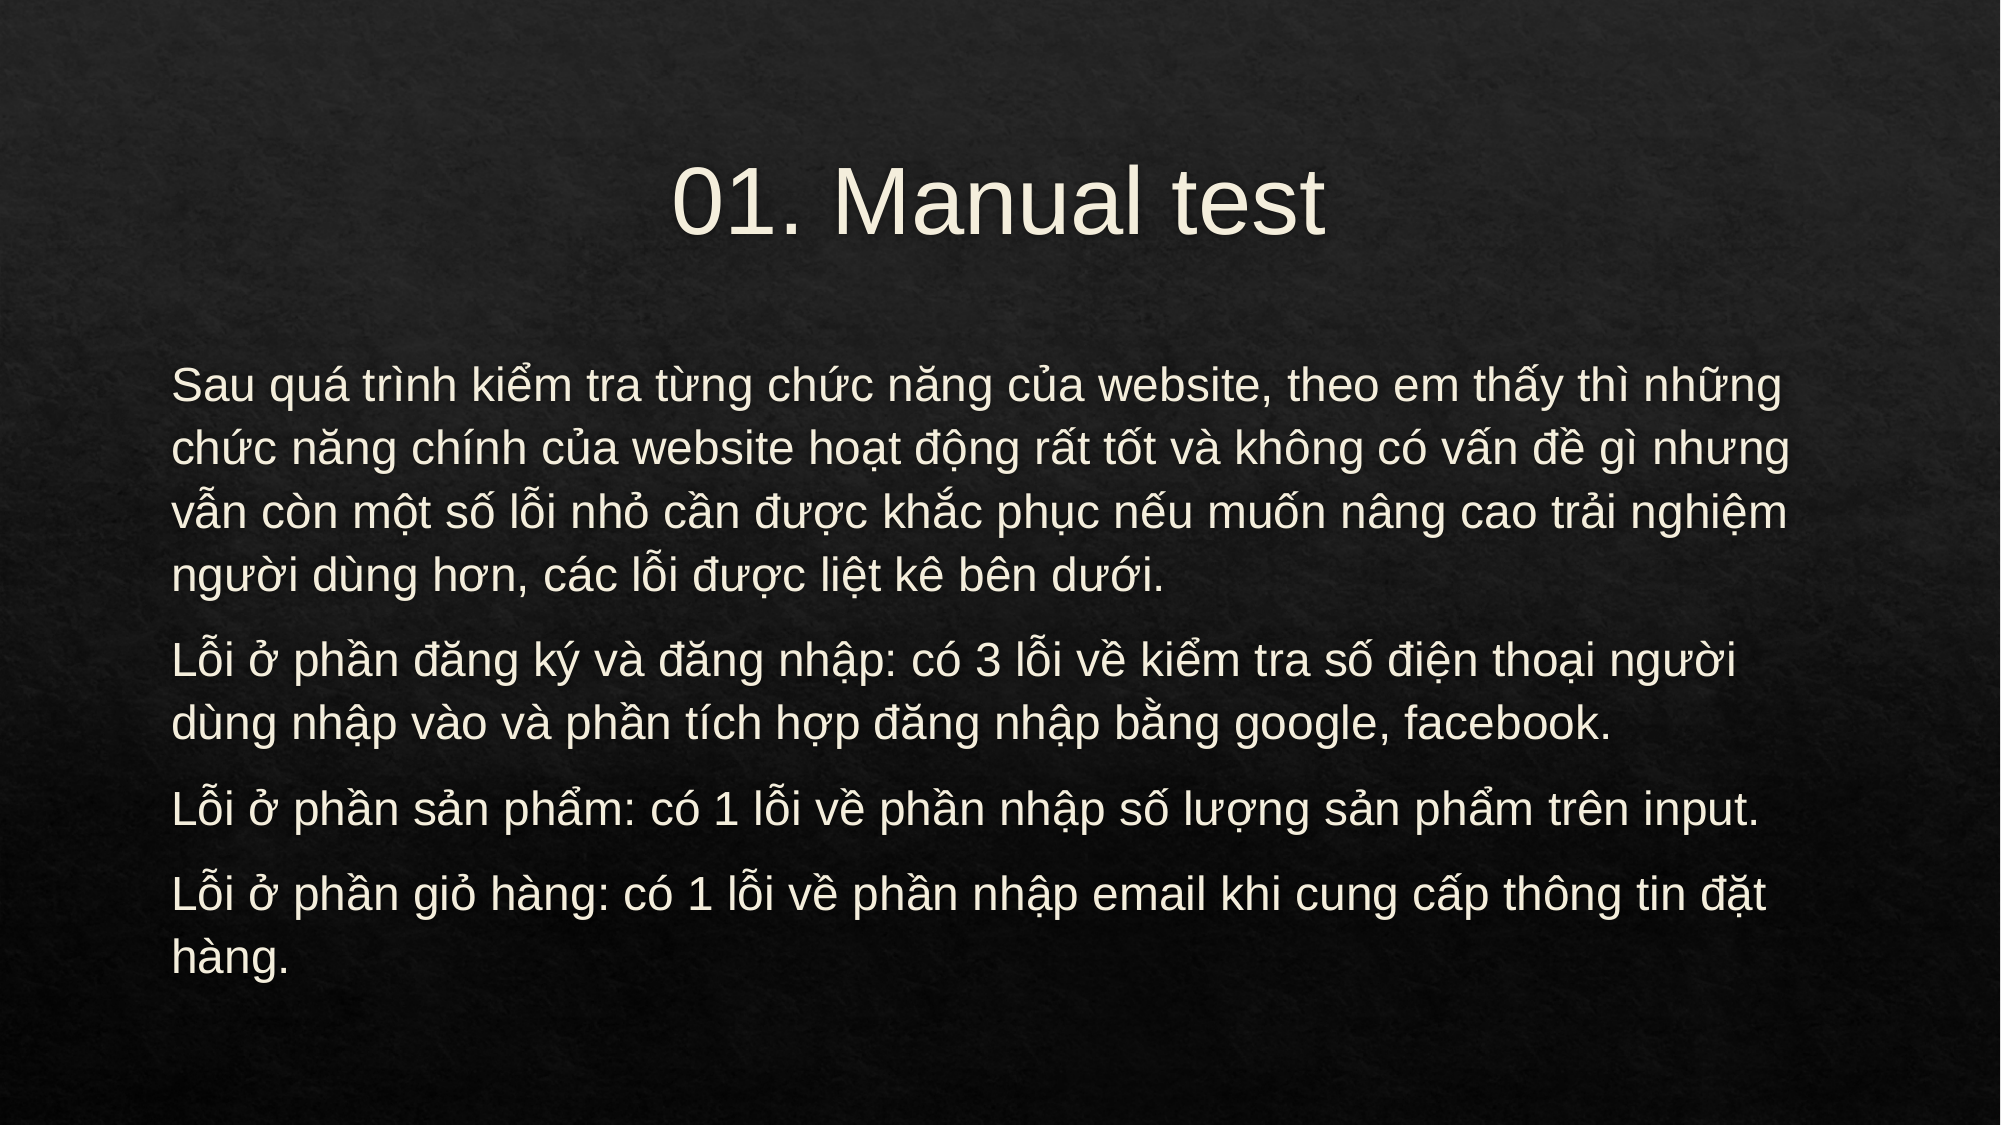

# 01. Manual test
Sau quá trình kiểm tra từng chức năng của website, theo em thấy thì những chức năng chính của website hoạt động rất tốt và không có vấn đề gì nhưng vẫn còn một số lỗi nhỏ cần được khắc phục nếu muốn nâng cao trải nghiệm người dùng hơn, các lỗi được liệt kê bên dưới.
Lỗi ở phần đăng ký và đăng nhập: có 3 lỗi về kiểm tra số điện thoại người dùng nhập vào và phần tích hợp đăng nhập bằng google, facebook.
Lỗi ở phần sản phẩm: có 1 lỗi về phần nhập số lượng sản phẩm trên input.
Lỗi ở phần giỏ hàng: có 1 lỗi về phần nhập email khi cung cấp thông tin đặt hàng.